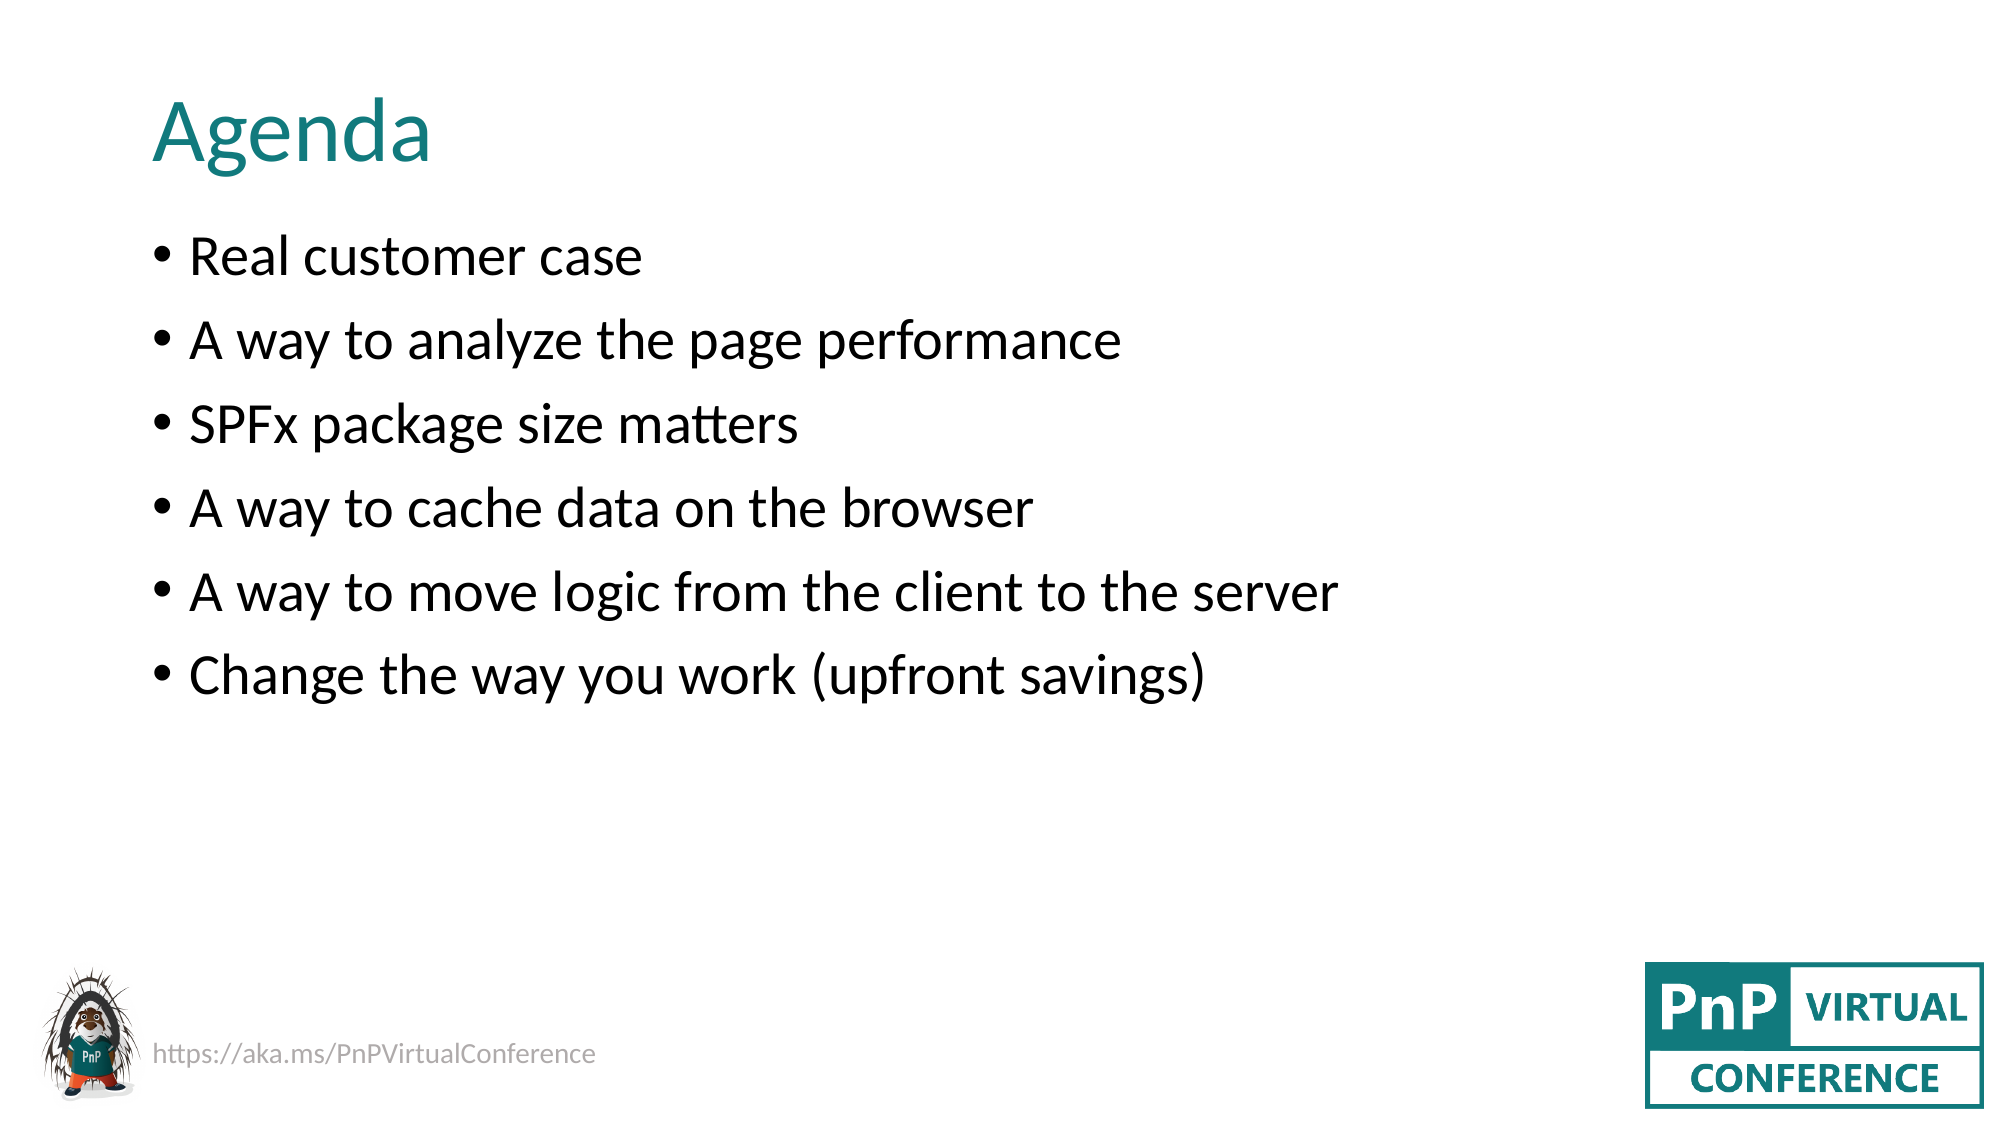

# Agenda
Real customer case
A way to analyze the page performance
SPFx package size matters
A way to cache data on the browser
A way to move logic from the client to the server
Change the way you work (upfront savings)